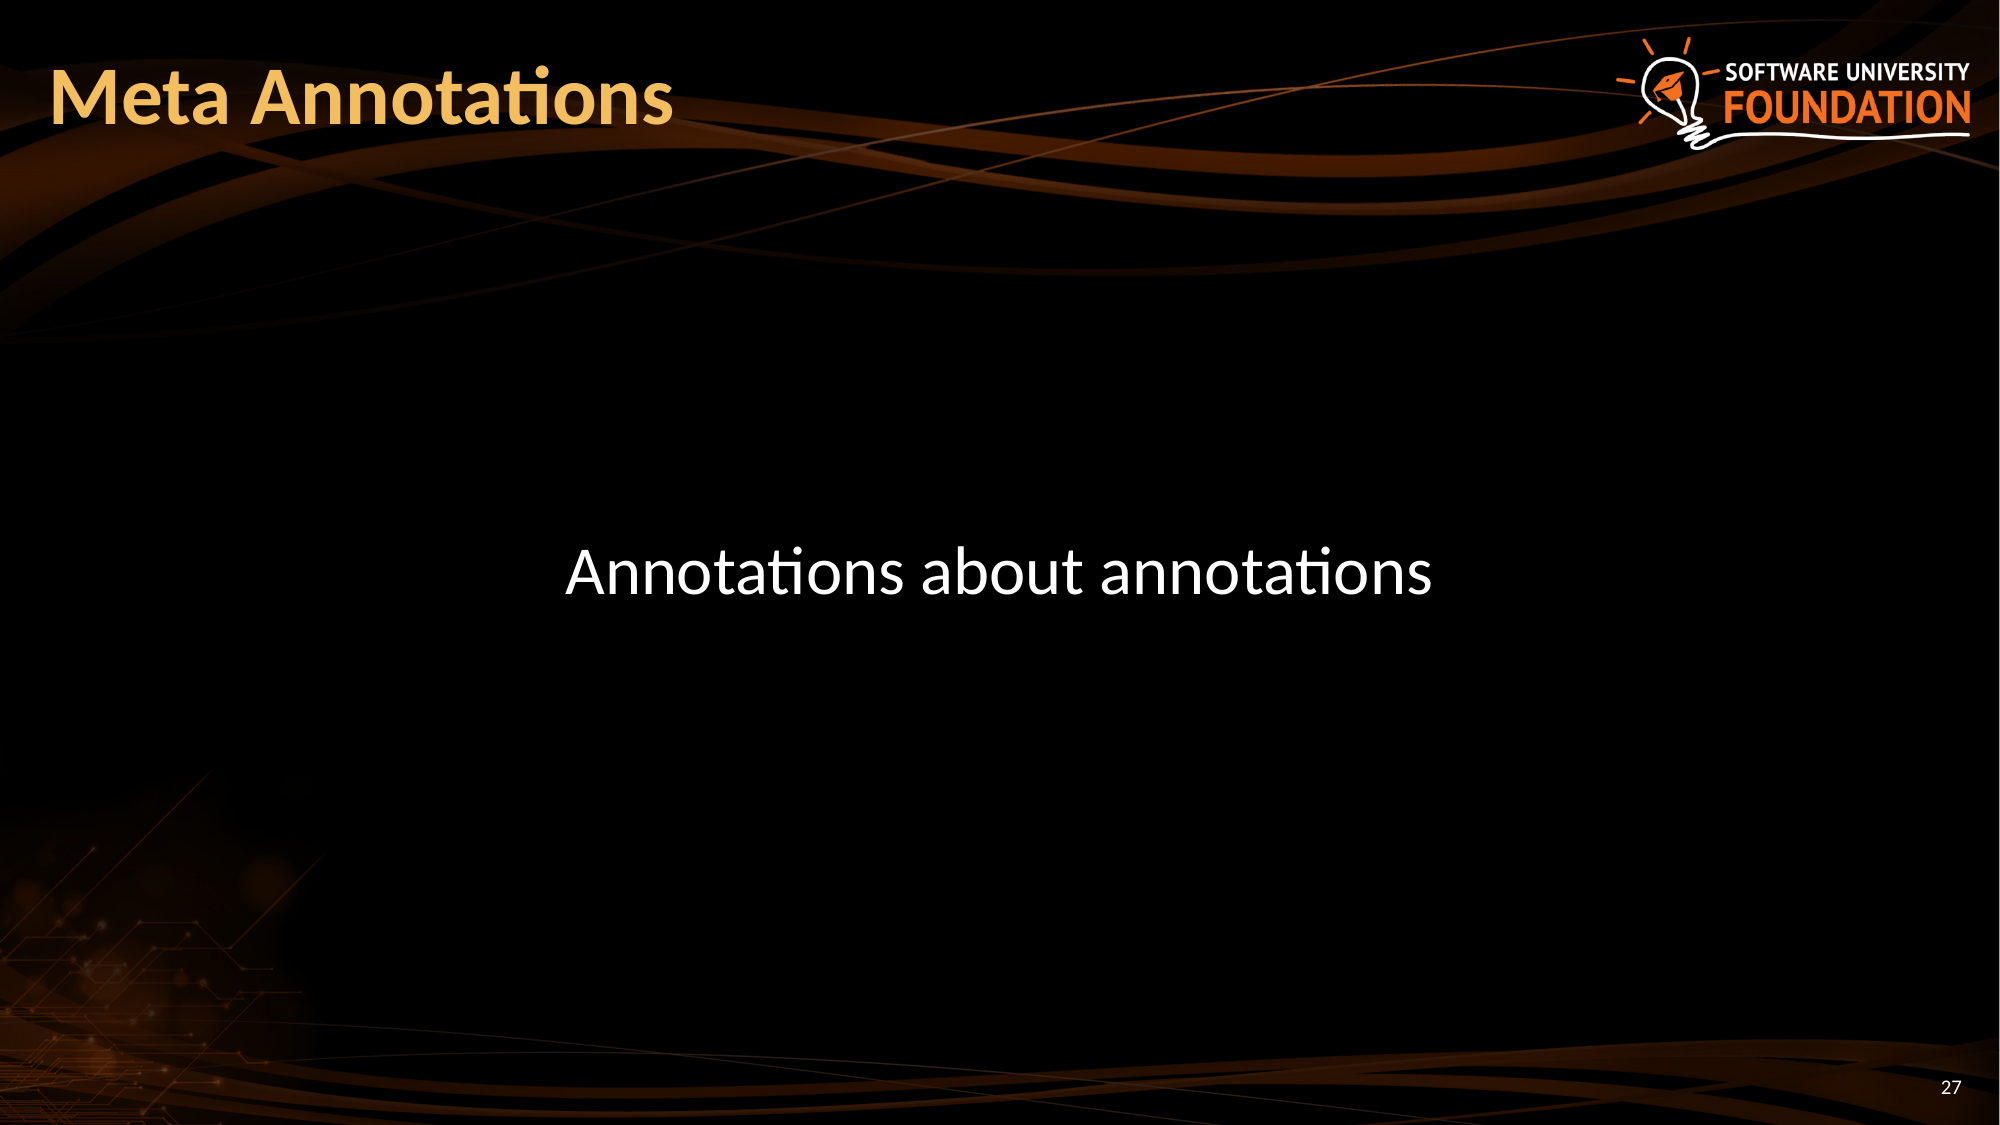

# Meta Annotations
Annotations about annotations
27